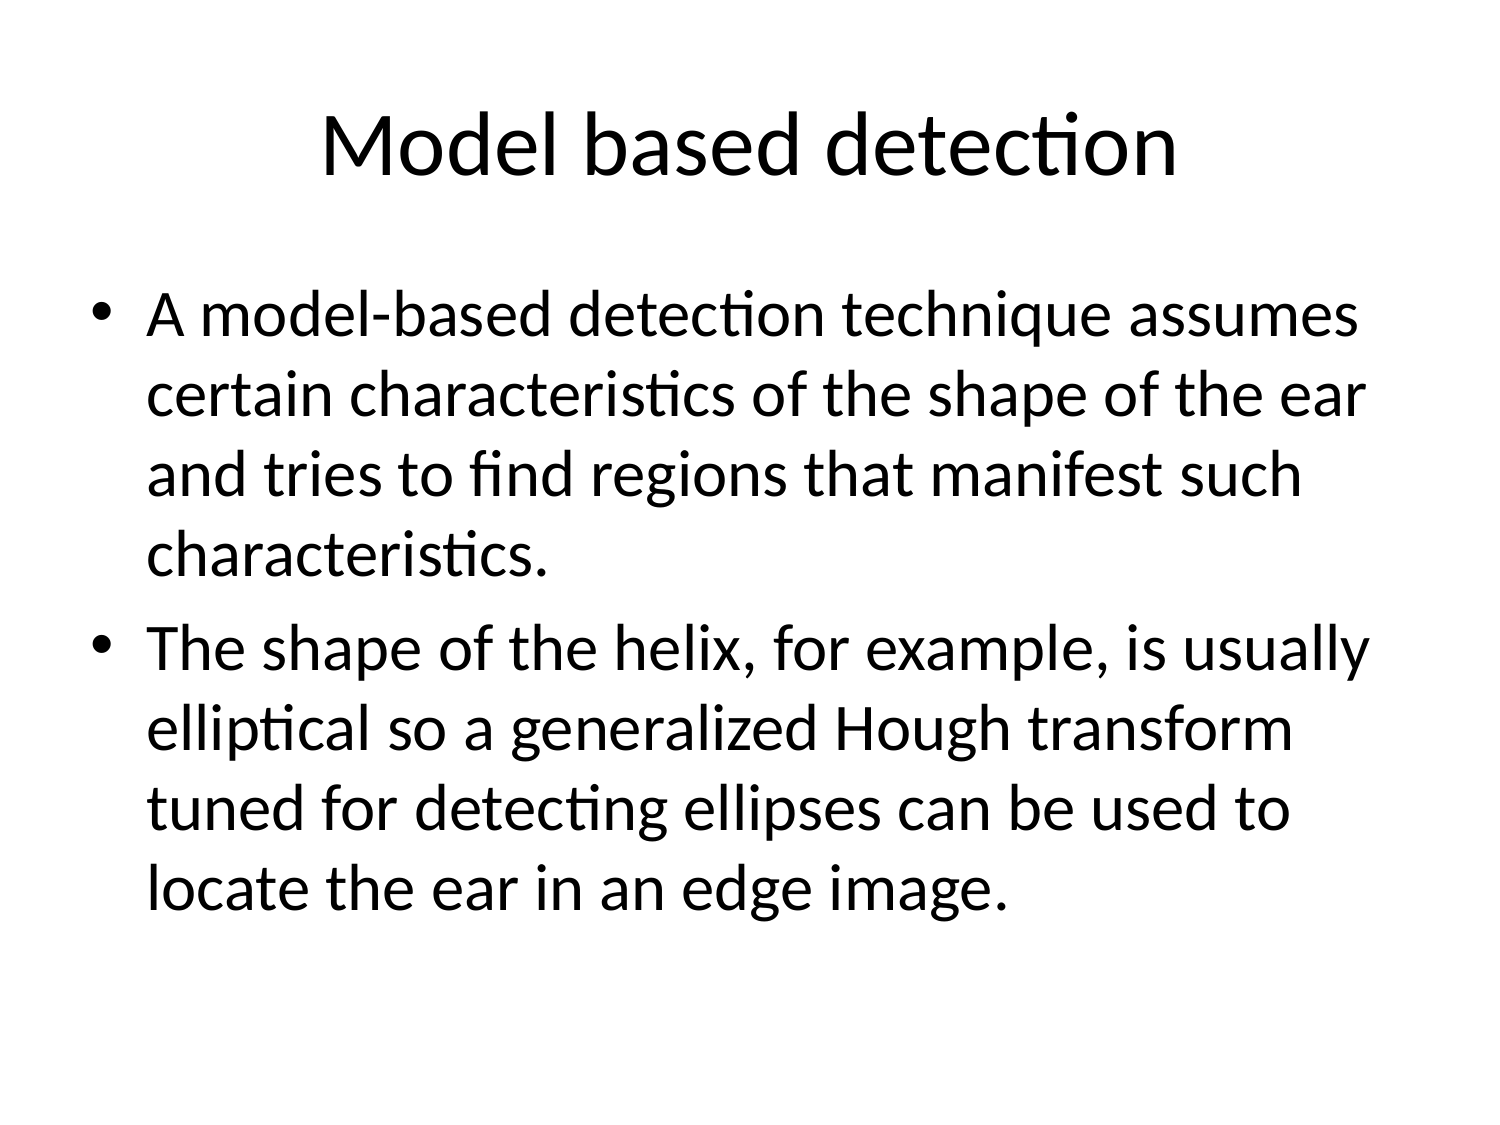

# Model based detection
A model-based detection technique assumes certain characteristics of the shape of the ear and tries to find regions that manifest such characteristics.
The shape of the helix, for example, is usually elliptical so a generalized Hough transform tuned for detecting ellipses can be used to locate the ear in an edge image.